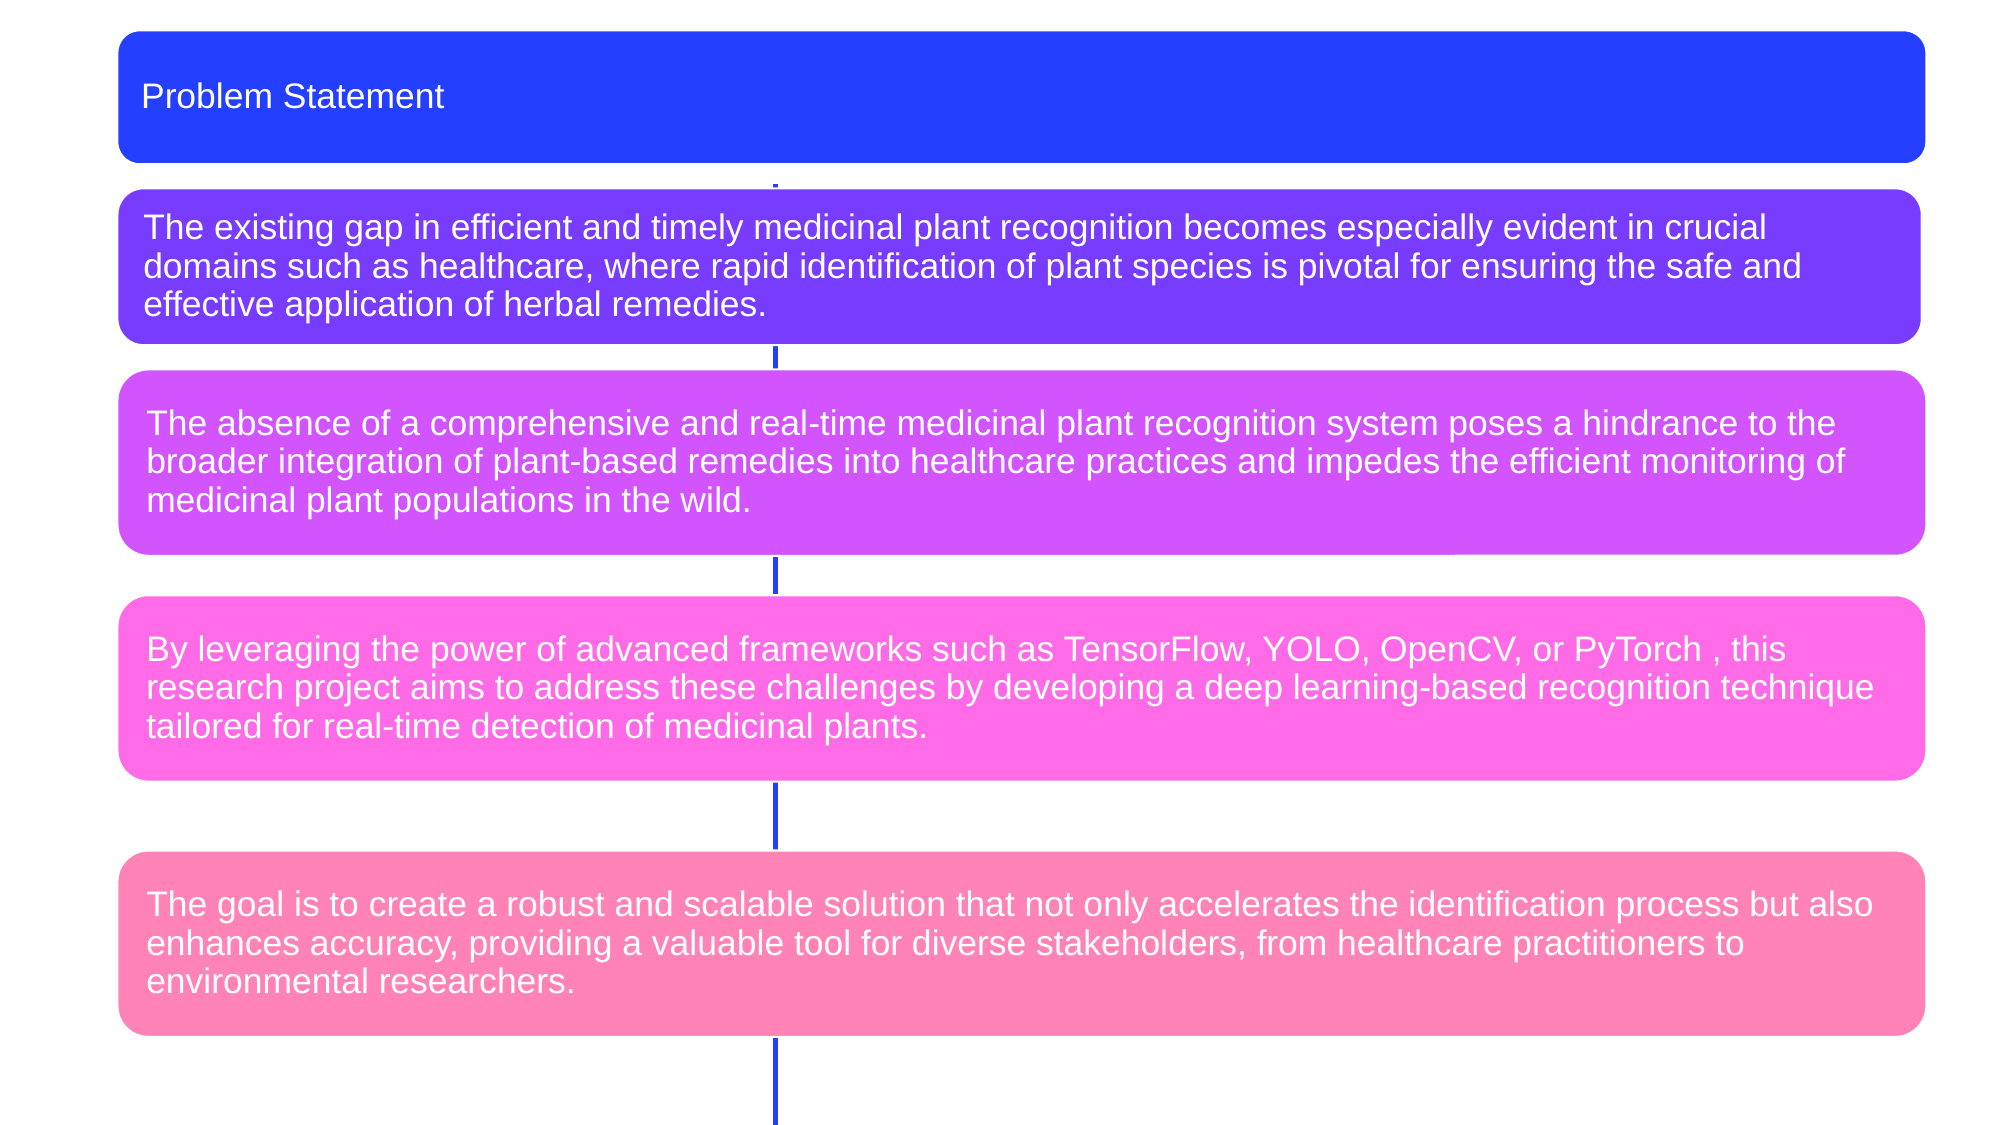

Problem Statement
The existing gap in efficient and timely medicinal plant recognition becomes especially evident in crucial domains such as healthcare, where rapid identification of plant species is pivotal for ensuring the safe and effective application of herbal remedies.
The absence of a comprehensive and real-time medicinal plant recognition system poses a hindrance to the broader integration of plant-based remedies into healthcare practices and impedes the efficient monitoring of medicinal plant populations in the wild.
By leveraging the power of advanced frameworks such as TensorFlow, YOLO, OpenCV, or PyTorch , this research project aims to address these challenges by developing a deep learning-based recognition technique tailored for real-time detection of medicinal plants.
The goal is to create a robust and scalable solution that not only accelerates the identification process but also enhances accuracy, providing a valuable tool for diverse stakeholders, from healthcare practitioners to environmental researchers.